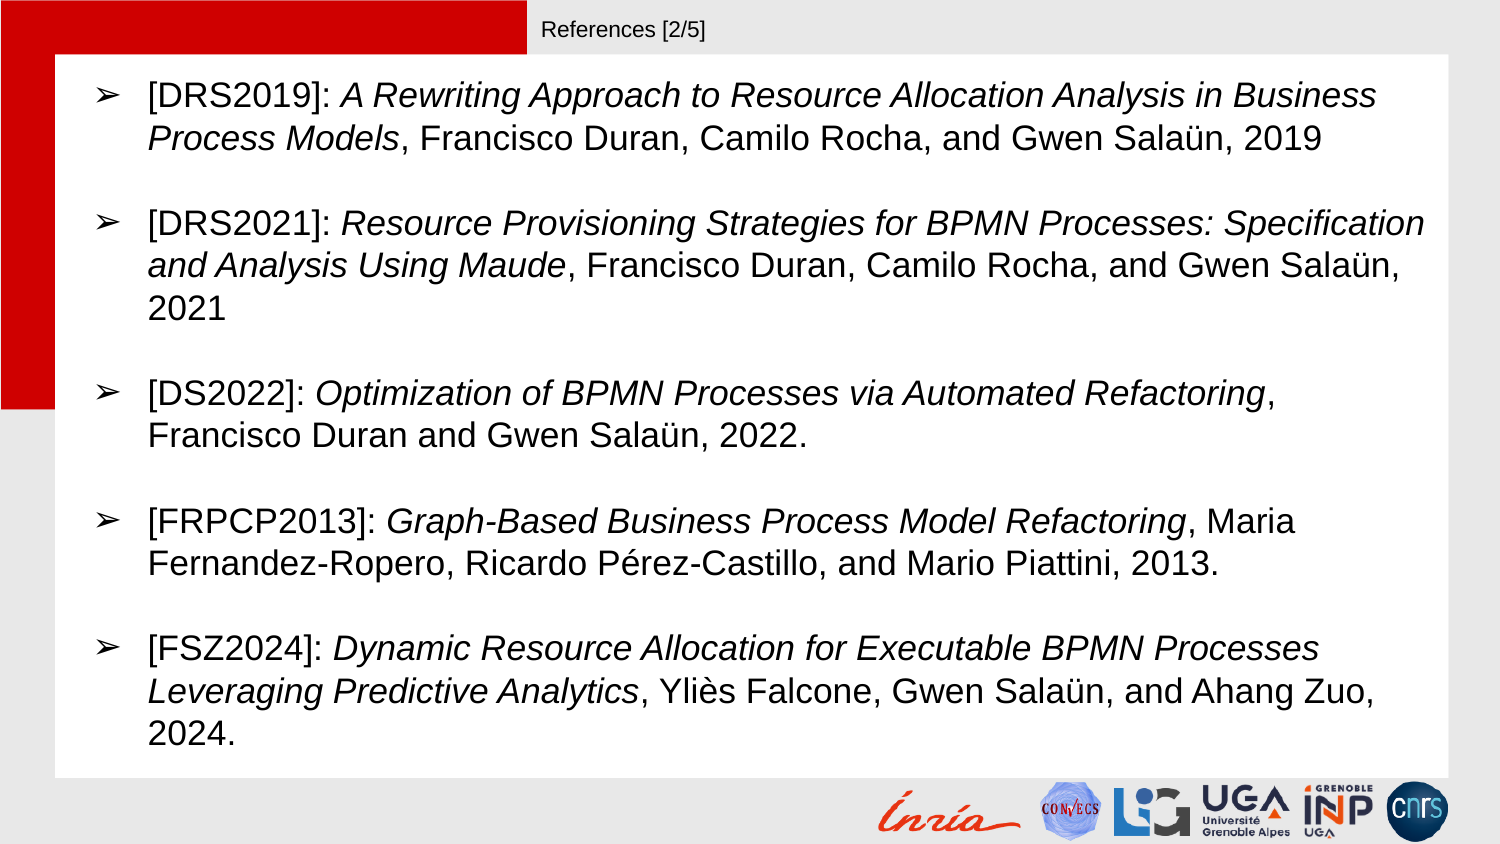

# References [2/5]
[DRS2019]: A Rewriting Approach to Resource Allocation Analysis in Business Process Models, Francisco Duran, Camilo Rocha, and Gwen Salaün, 2019
[DRS2021]: Resource Provisioning Strategies for BPMN Processes: Specification and Analysis Using Maude, Francisco Duran, Camilo Rocha, and Gwen Salaün, 2021
[DS2022]: Optimization of BPMN Processes via Automated Refactoring, Francisco Duran and Gwen Salaün, 2022.

[FRPCP2013]: Graph-Based Business Process Model Refactoring, Maria Fernandez-Ropero, Ricardo Pérez-Castillo, and Mario Piattini, 2013.
[FSZ2024]: Dynamic Resource Allocation for Executable BPMN Processes Leveraging Predictive Analytics, Yliès Falcone, Gwen Salaün, and Ahang Zuo, 2024.